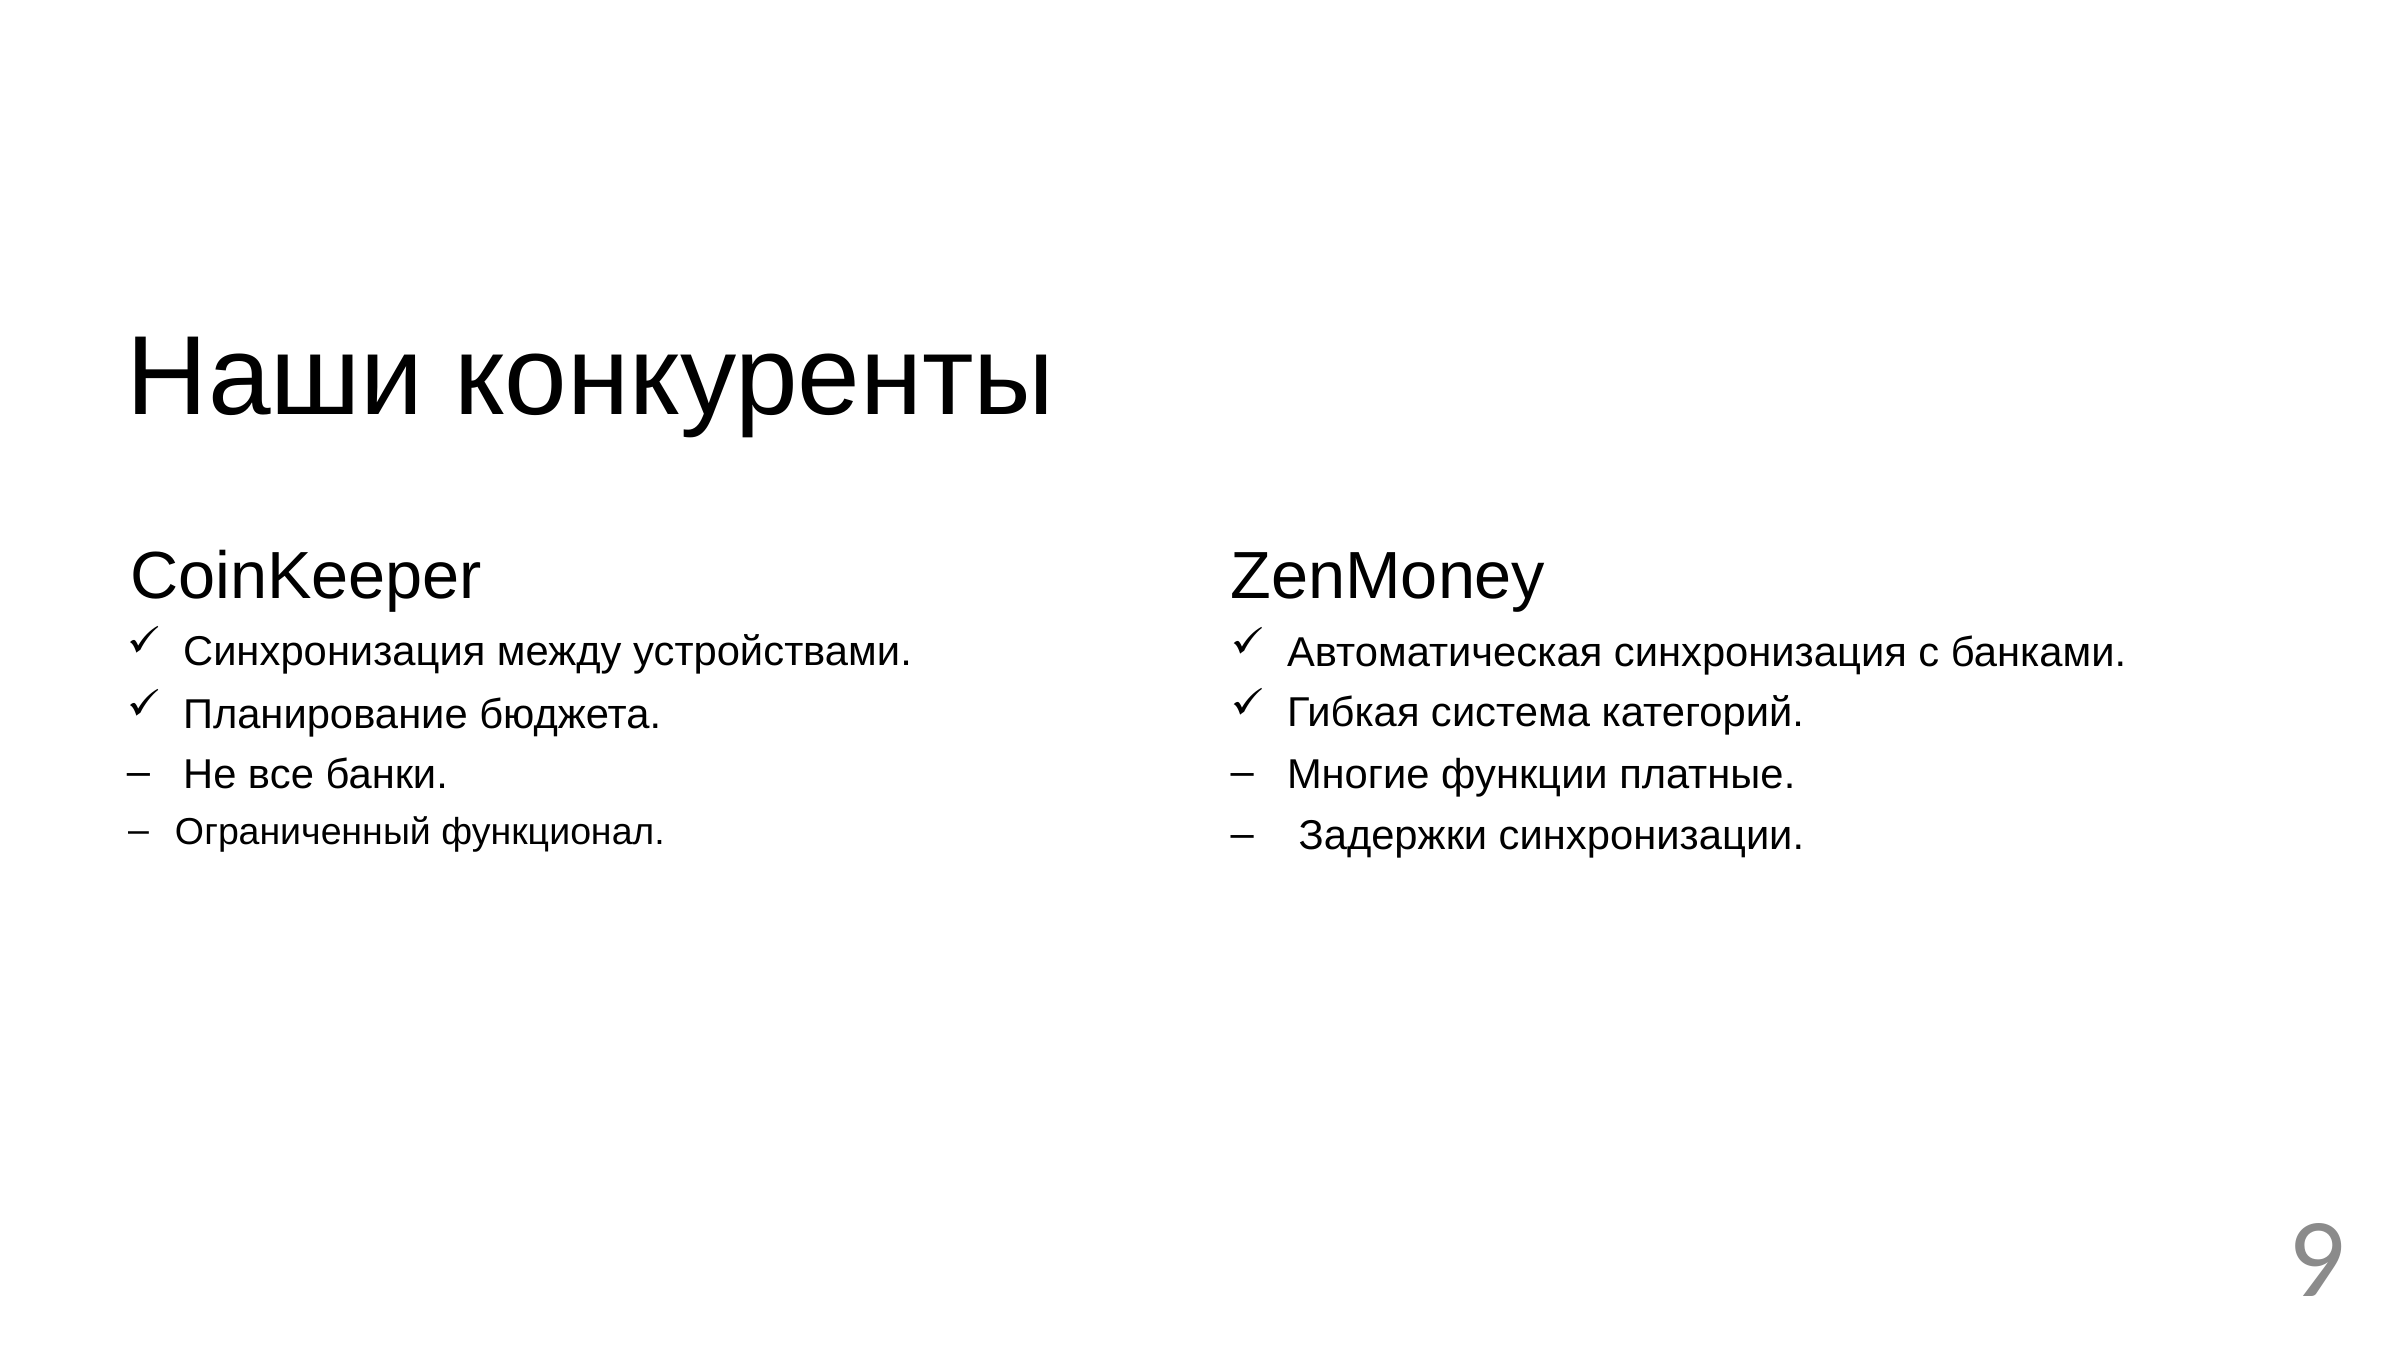

Наши конкуренты
CoinKeeper
ZenMoney
Синхронизация между устройствами.
Автоматическая синхронизация с банками.
Гибкая система категорий.
Планирование бюджета.
Не все банки.
Многие функции платные.
Ограниченный функционал.

 Задержки синхронизации.
9